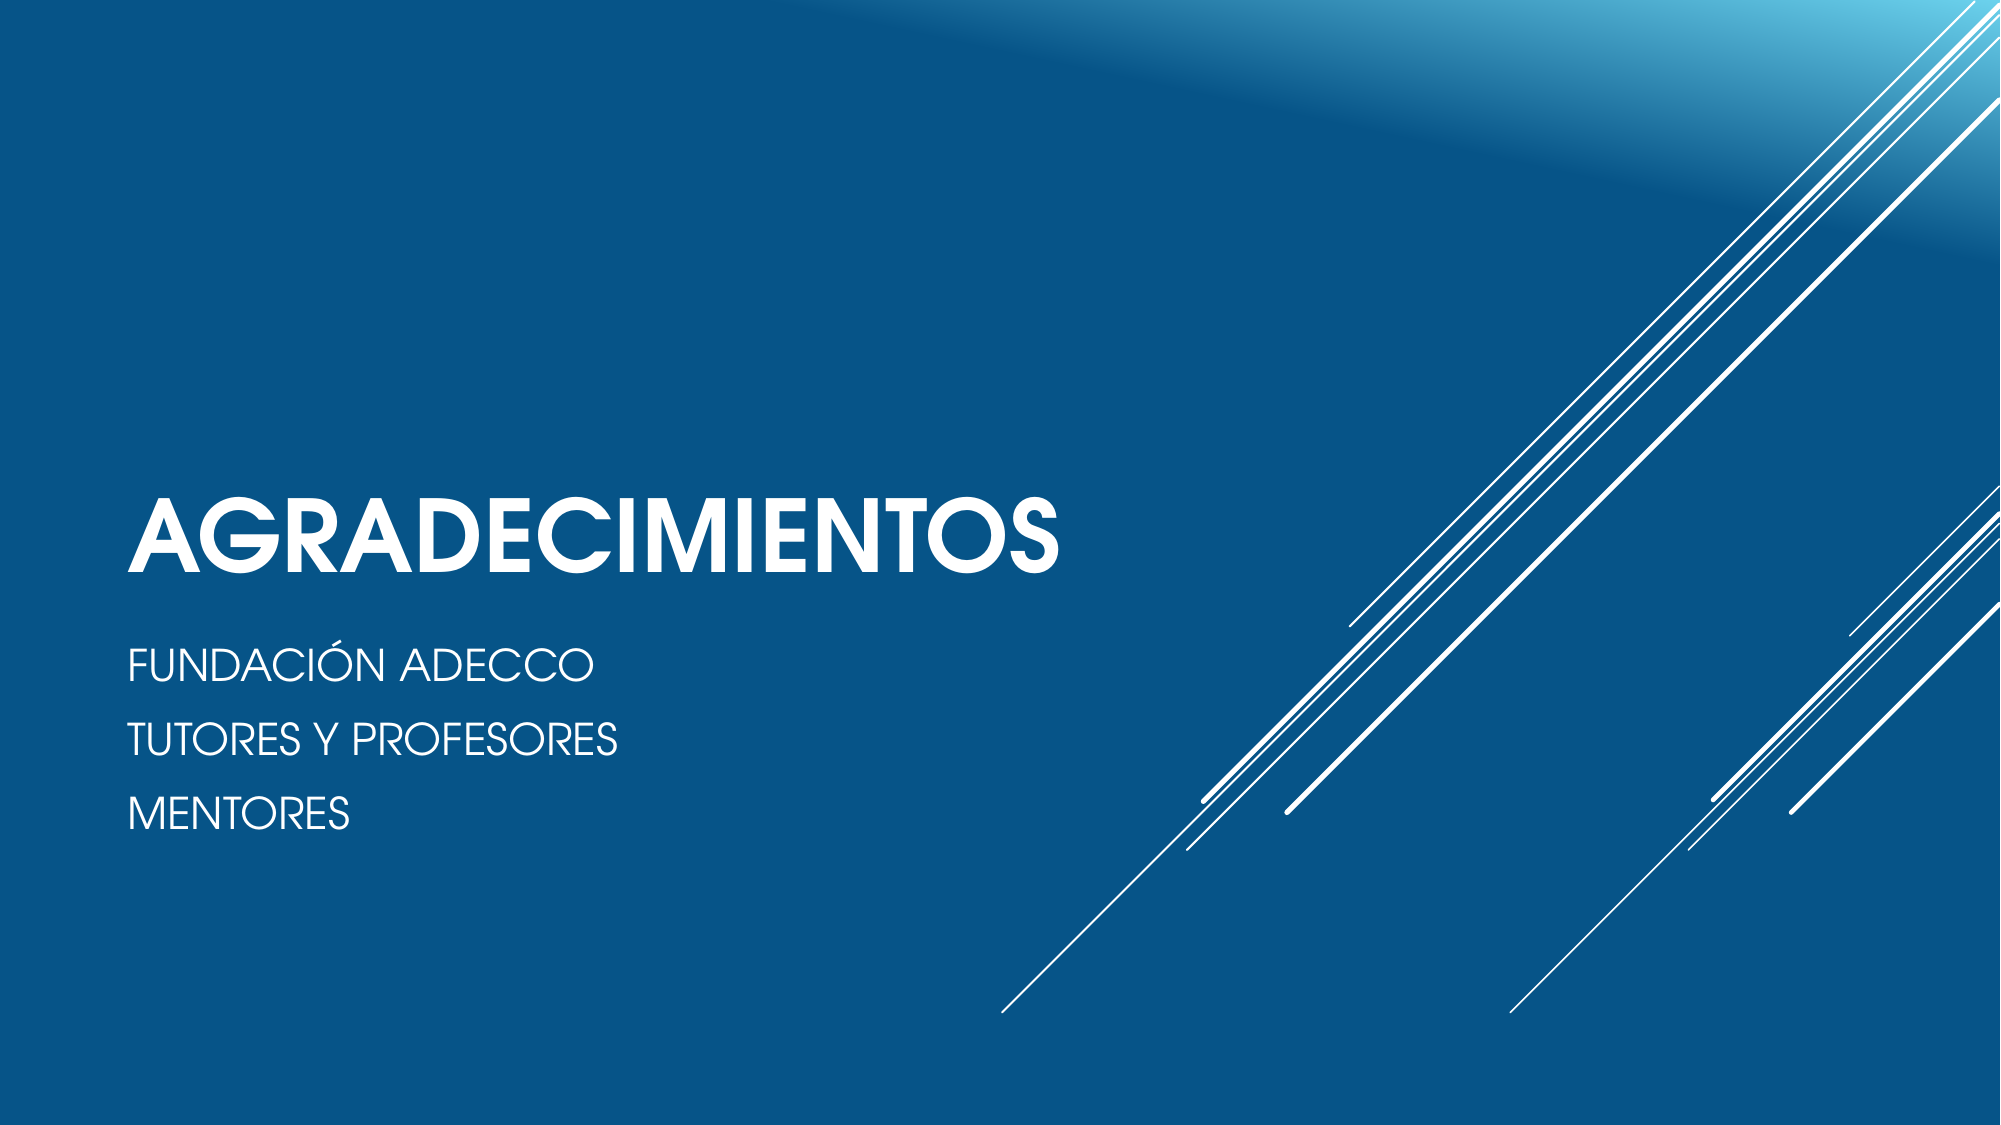

# AGRADECImiENTOS
FUNDACIÓN ADECCO
TUTORES Y PROFESORES
MENTORES